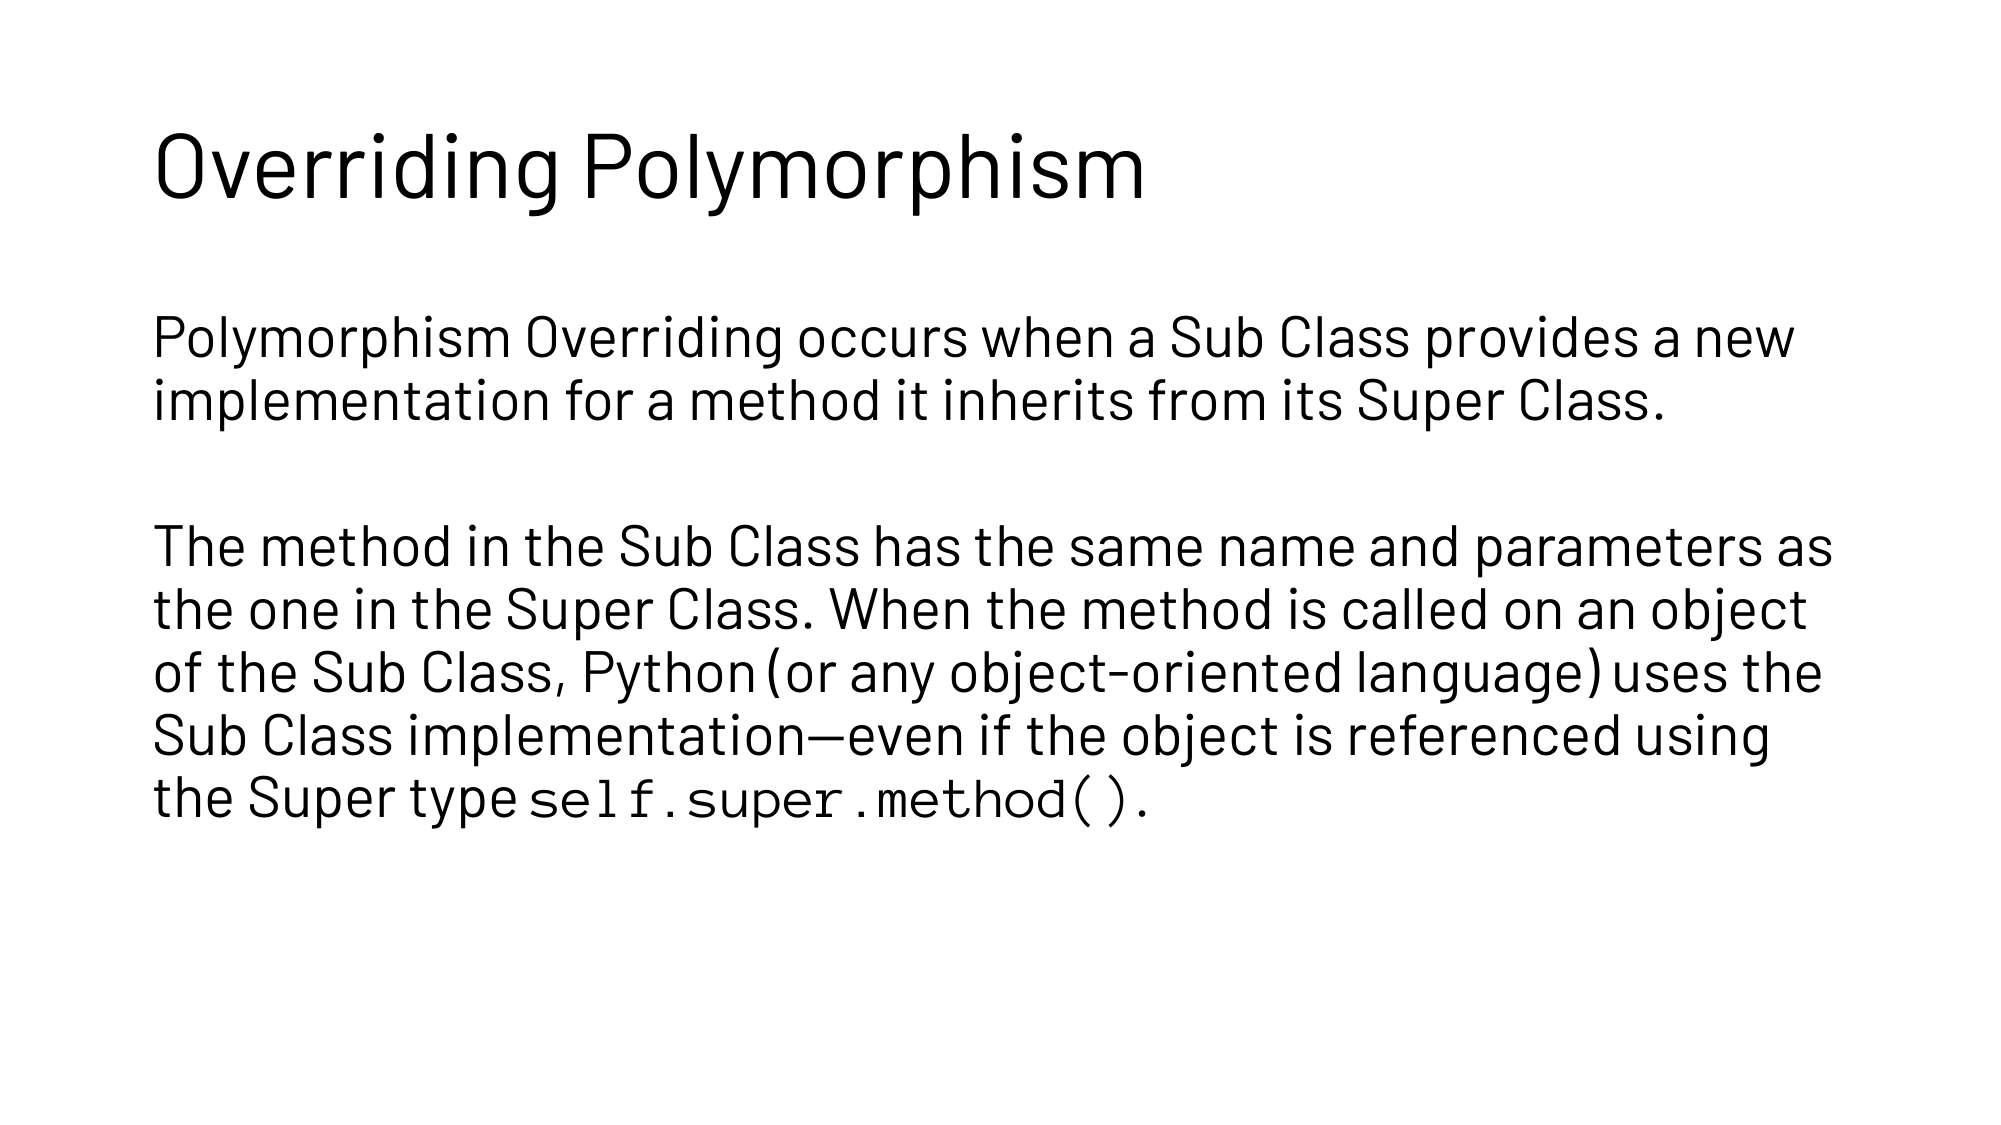

# Overriding Polymorphism
Polymorphism Overriding occurs when a Sub Class provides a new implementation for a method it inherits from its Super Class.
The method in the Sub Class has the same name and parameters as the one in the Super Class. When the method is called on an object of the Sub Class, Python (or any object-oriented language) uses the Sub Class implementation—even if the object is referenced using the Super type self.super.method().